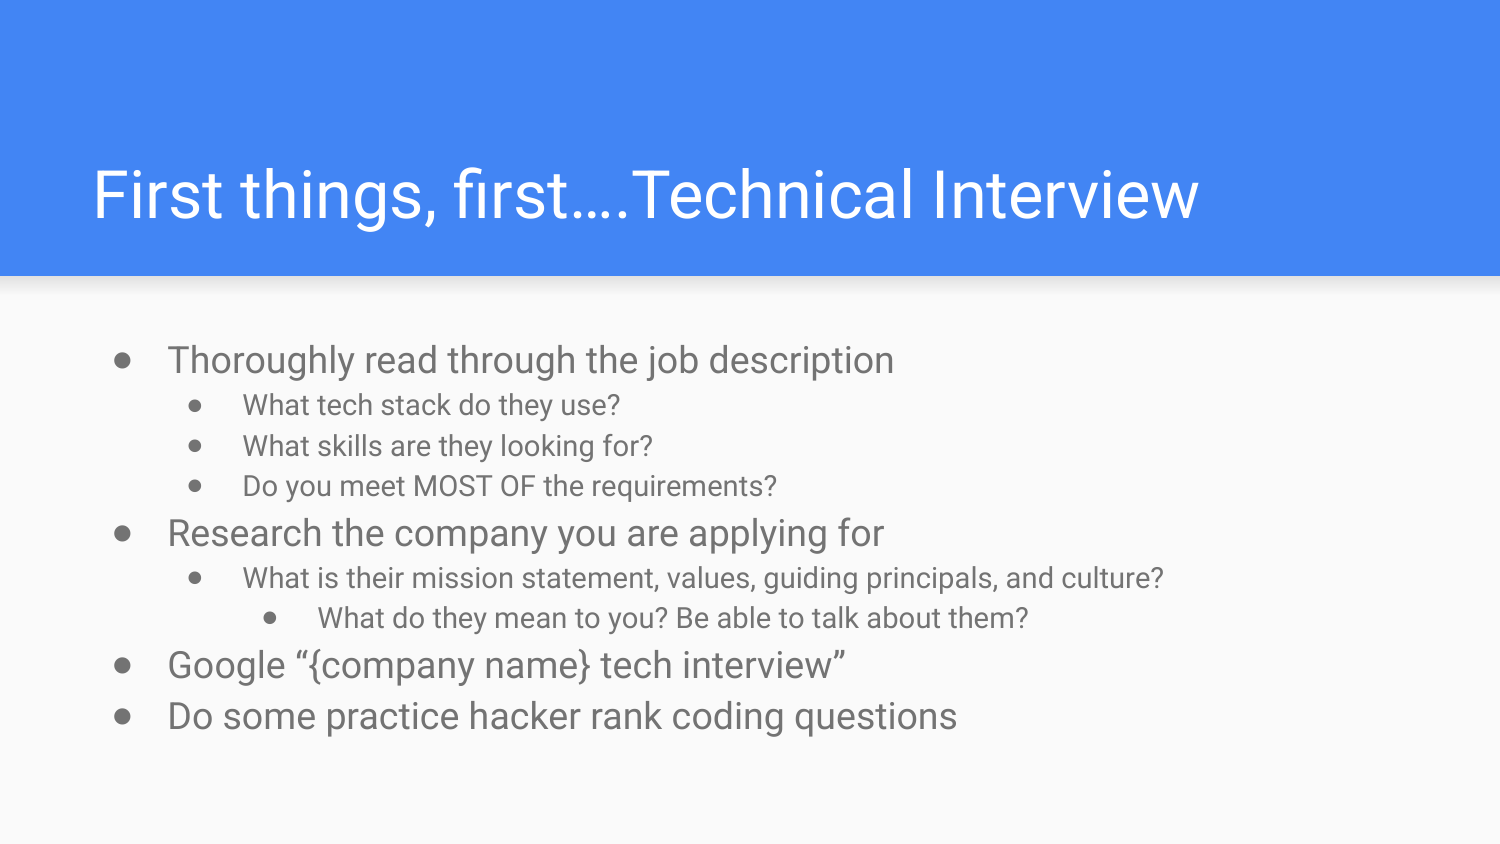

# First things, first….Technical Interview
Thoroughly read through the job description
What tech stack do they use?
What skills are they looking for?
Do you meet MOST OF the requirements?
Research the company you are applying for
What is their mission statement, values, guiding principals, and culture?
What do they mean to you? Be able to talk about them?
Google “{company name} tech interview”
Do some practice hacker rank coding questions